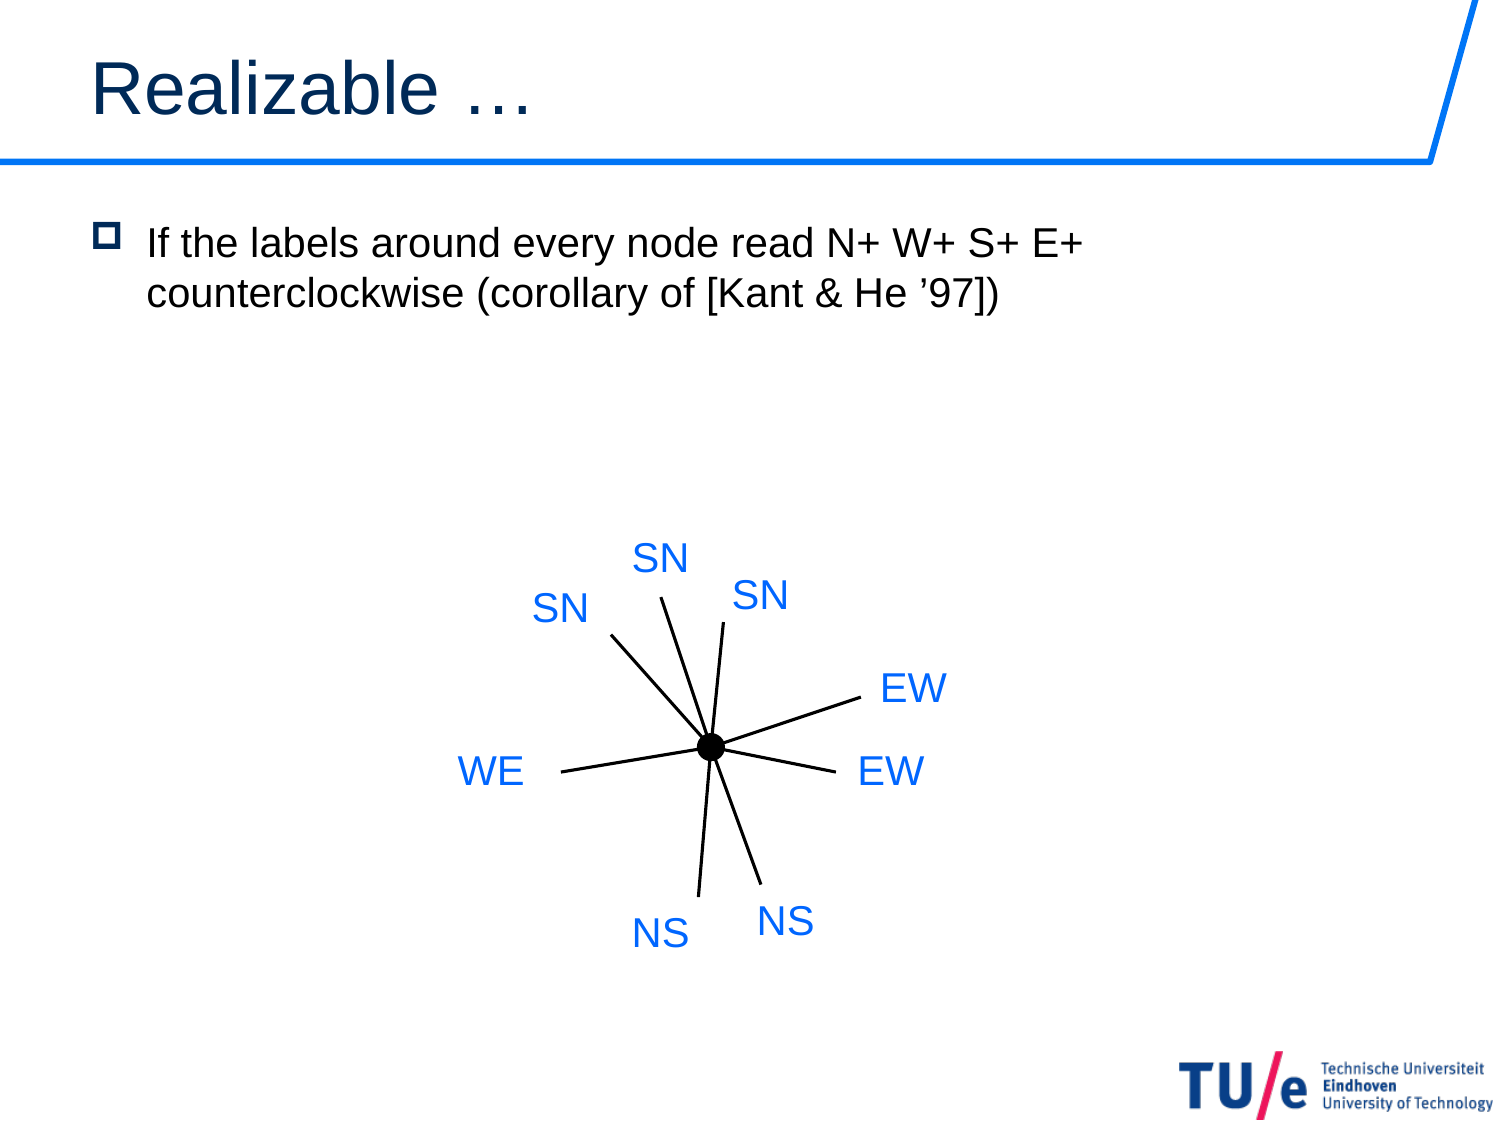

# Realizable …
If the labels around every node read N+ W+ S+ E+  counterclockwise (corollary of [Kant & He ’97])

SN
SN
SN

EW

WE
EW

NS
NS